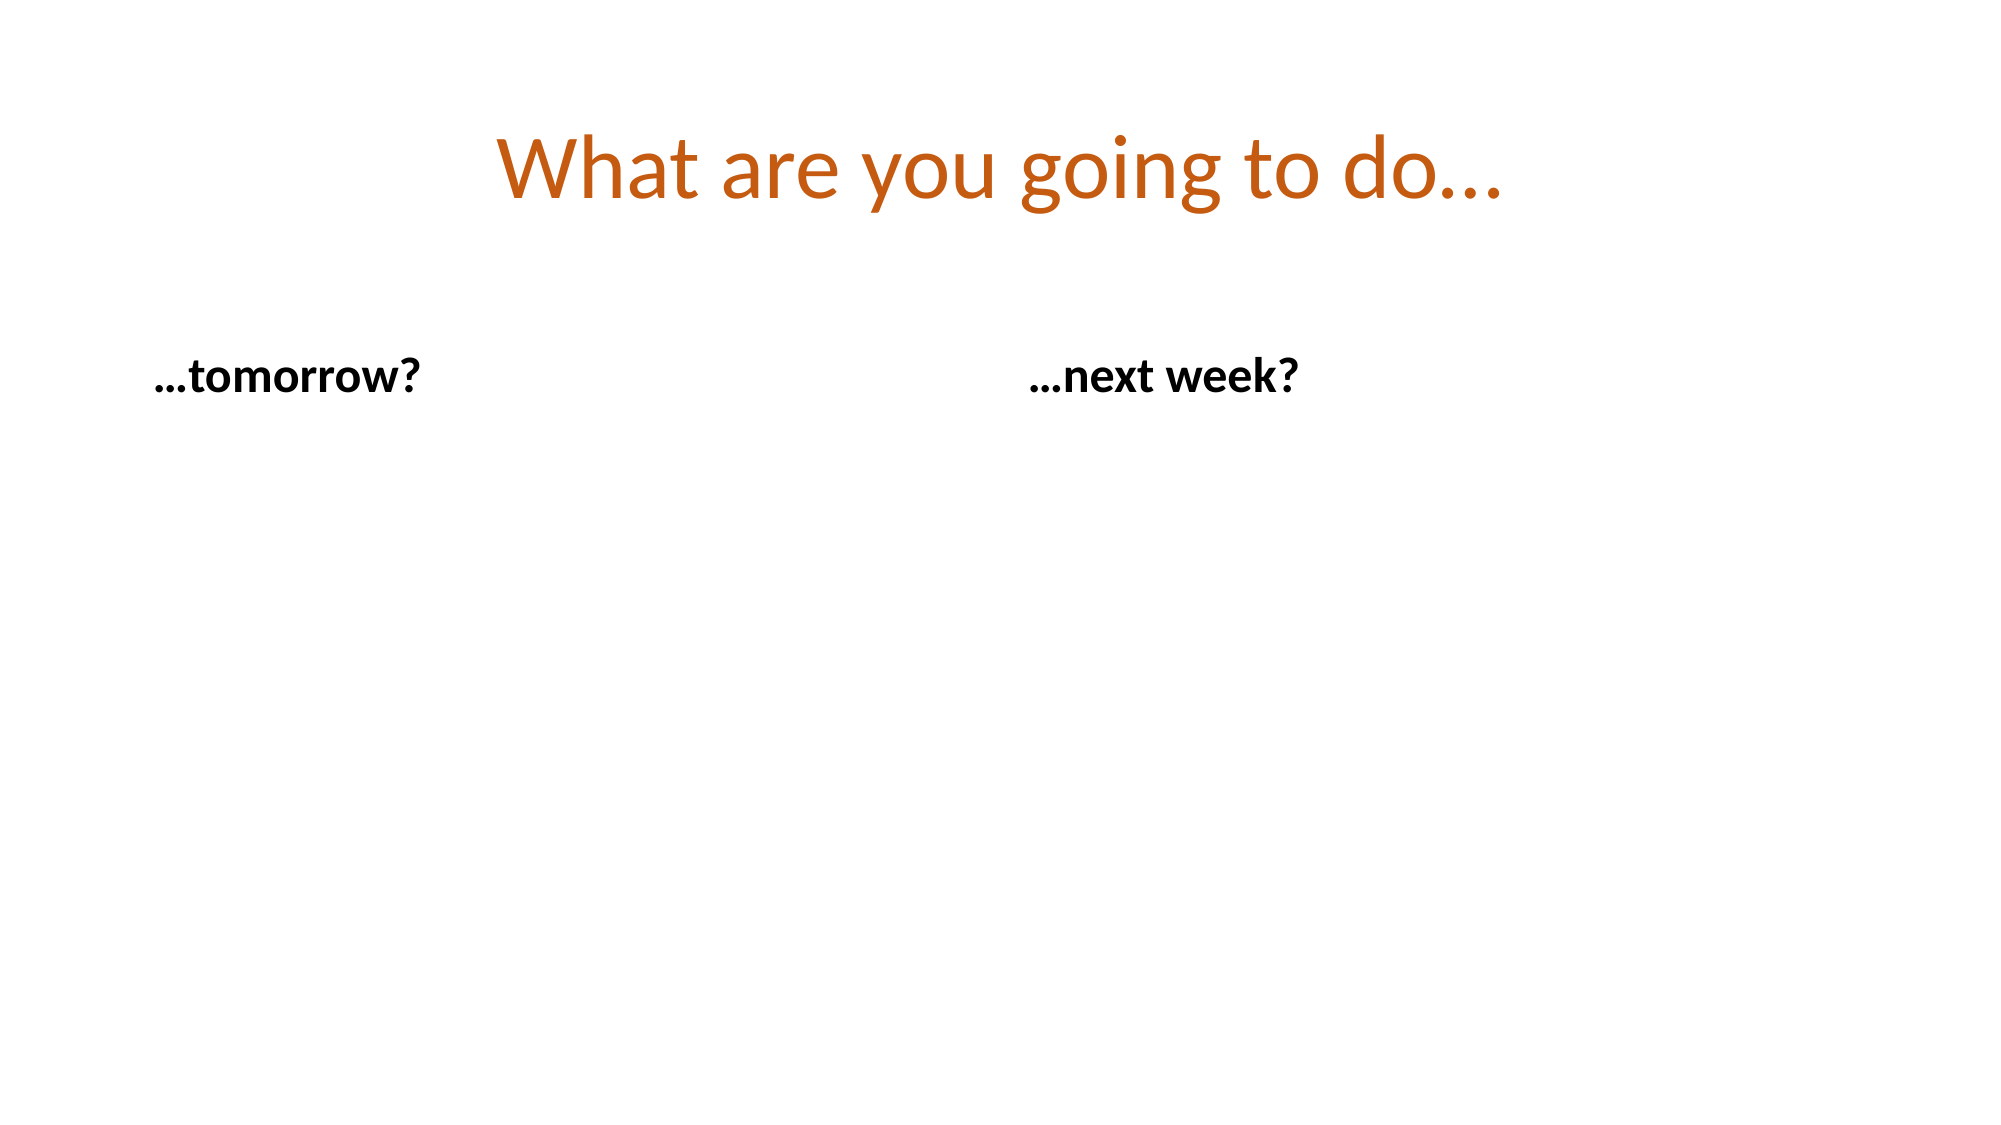

# What are you going to do…
…tomorrow?
…next week?